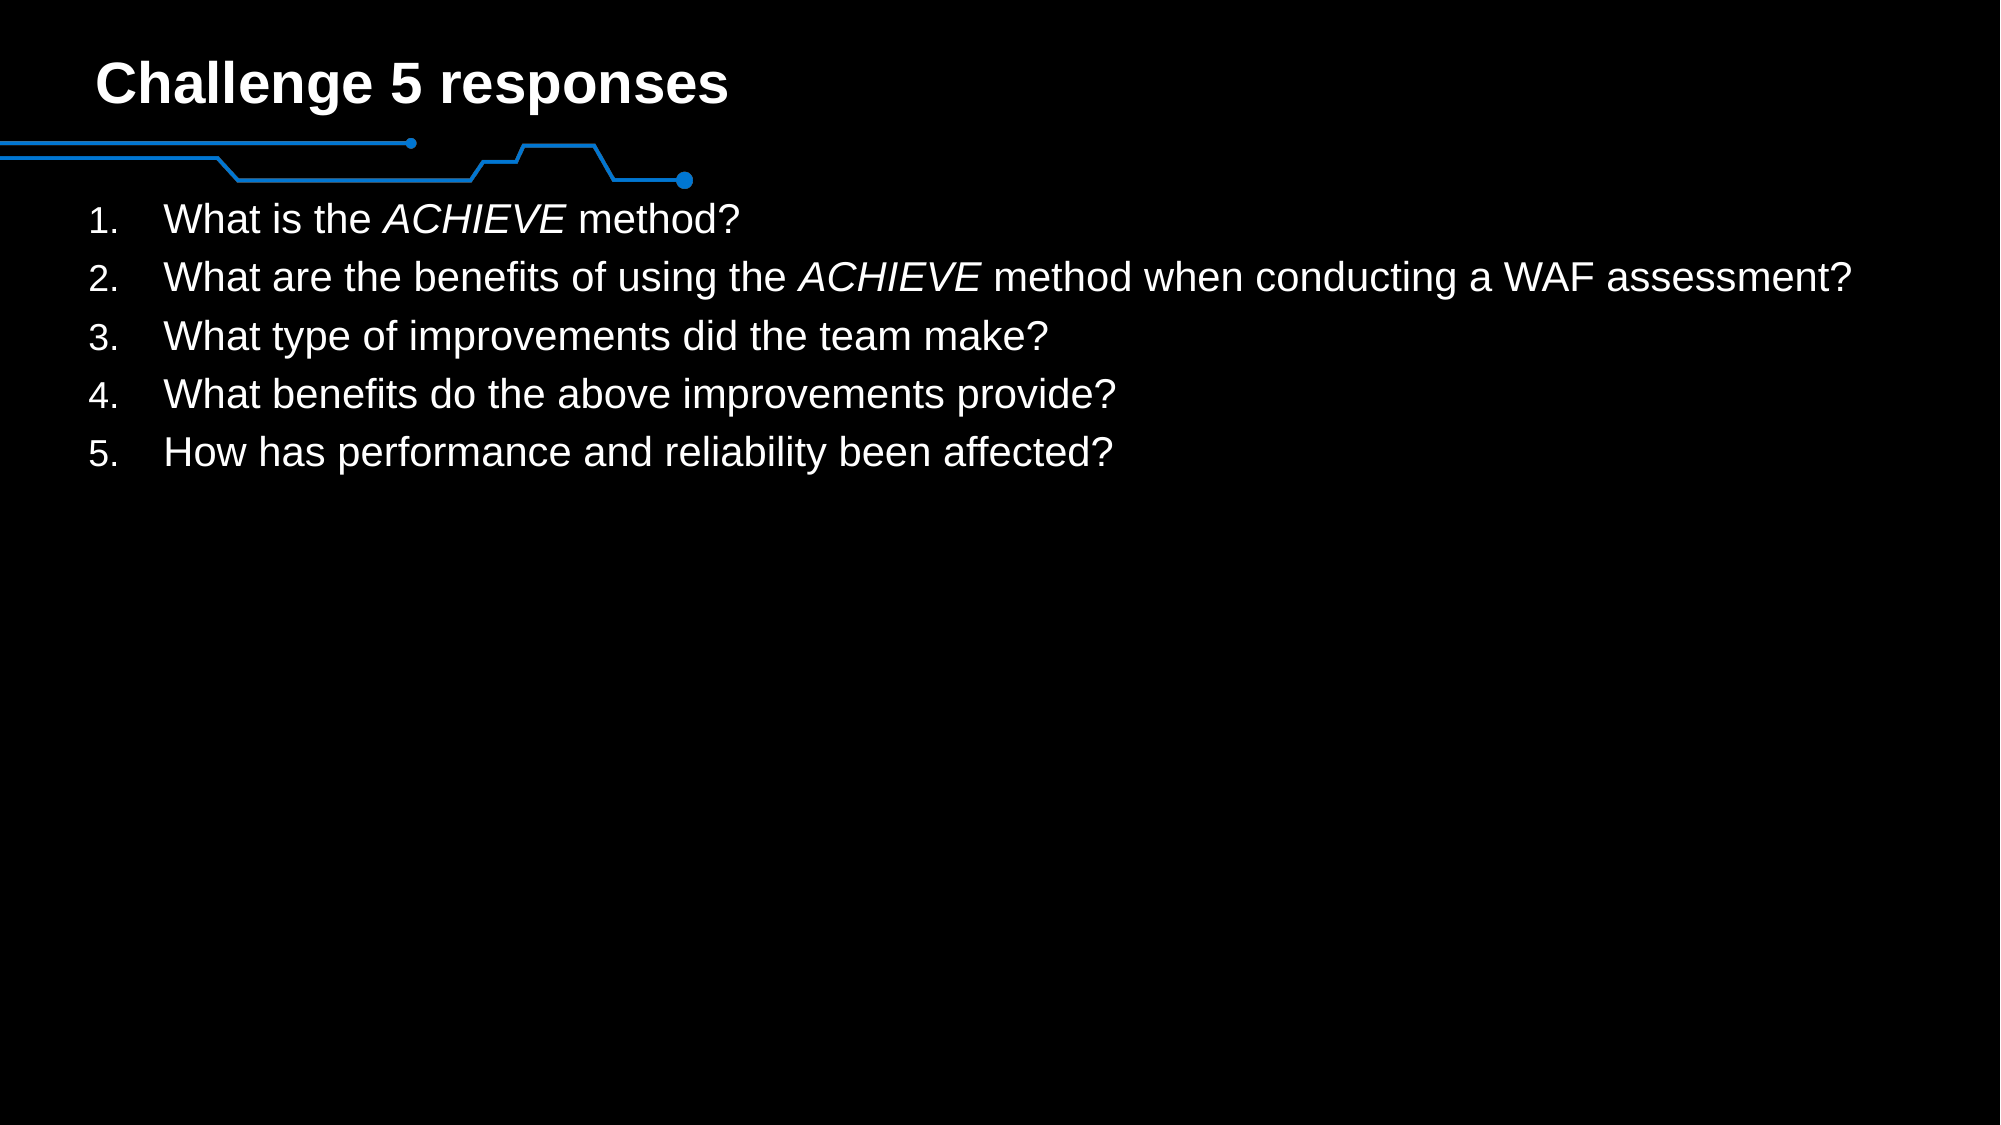

# Challenge 5 responses
What is the ACHIEVE method?
What are the benefits of using the ACHIEVE method when conducting a WAF assessment?
What type of improvements did the team make?
What benefits do the above improvements provide?
How has performance and reliability been affected?